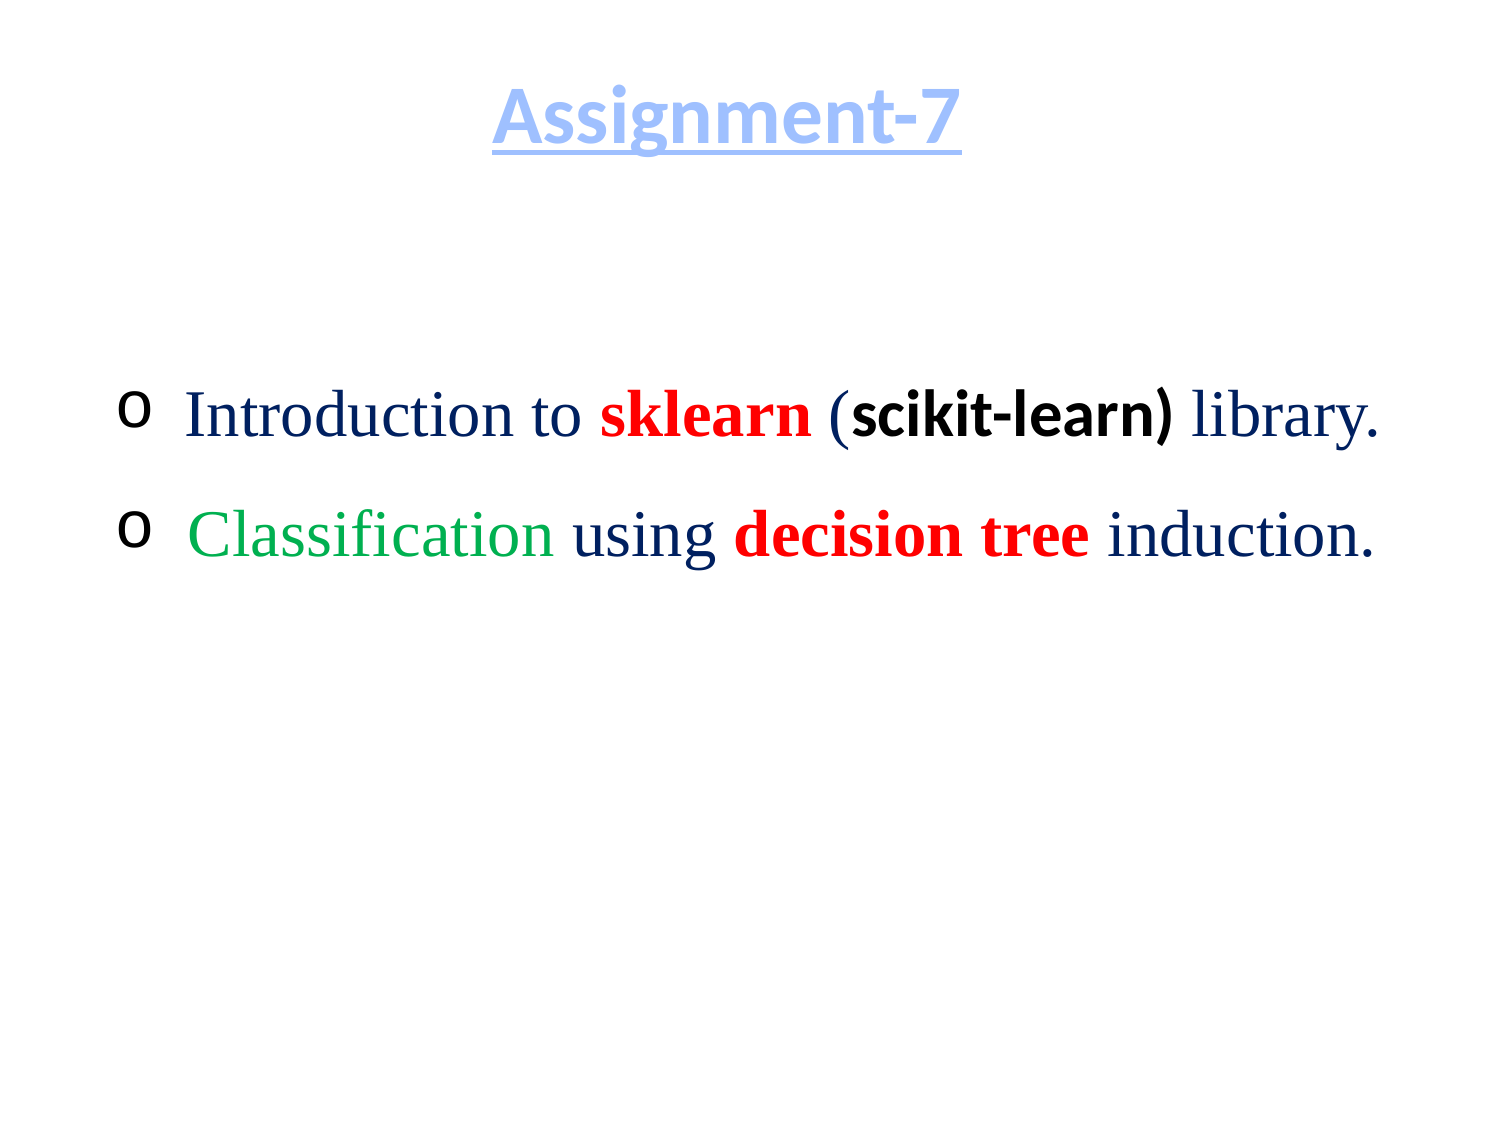

# Assignment-7
  Introduction to sklearn (scikit-learn) library.
  Classification using decision tree induction.